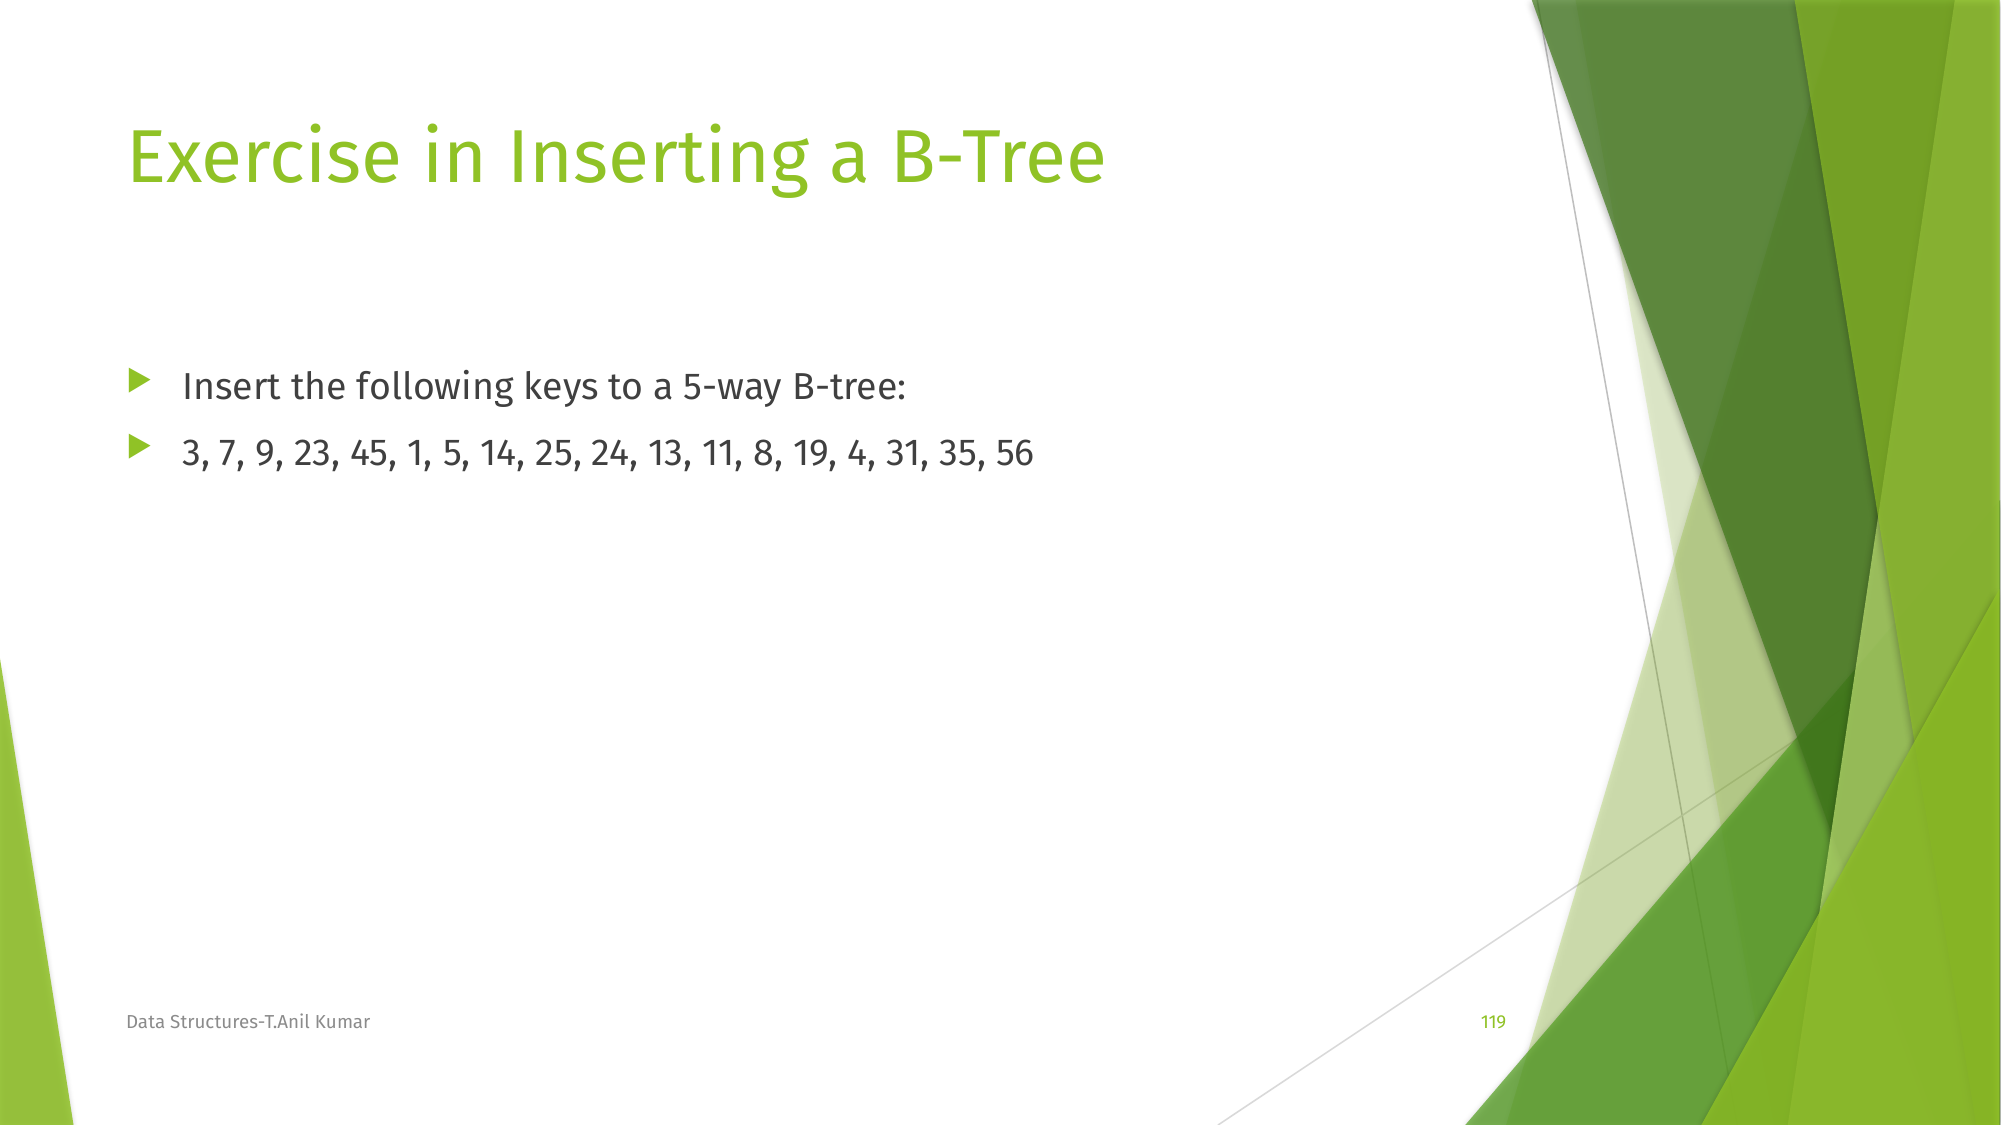

# Exercise in Inserting a B-Tree
Insert the following keys to a 5-way B-tree:
3, 7, 9, 23, 45, 1, 5, 14, 25, 24, 13, 11, 8, 19, 4, 31, 35, 56

Data Structures-T.Anil Kumar
119